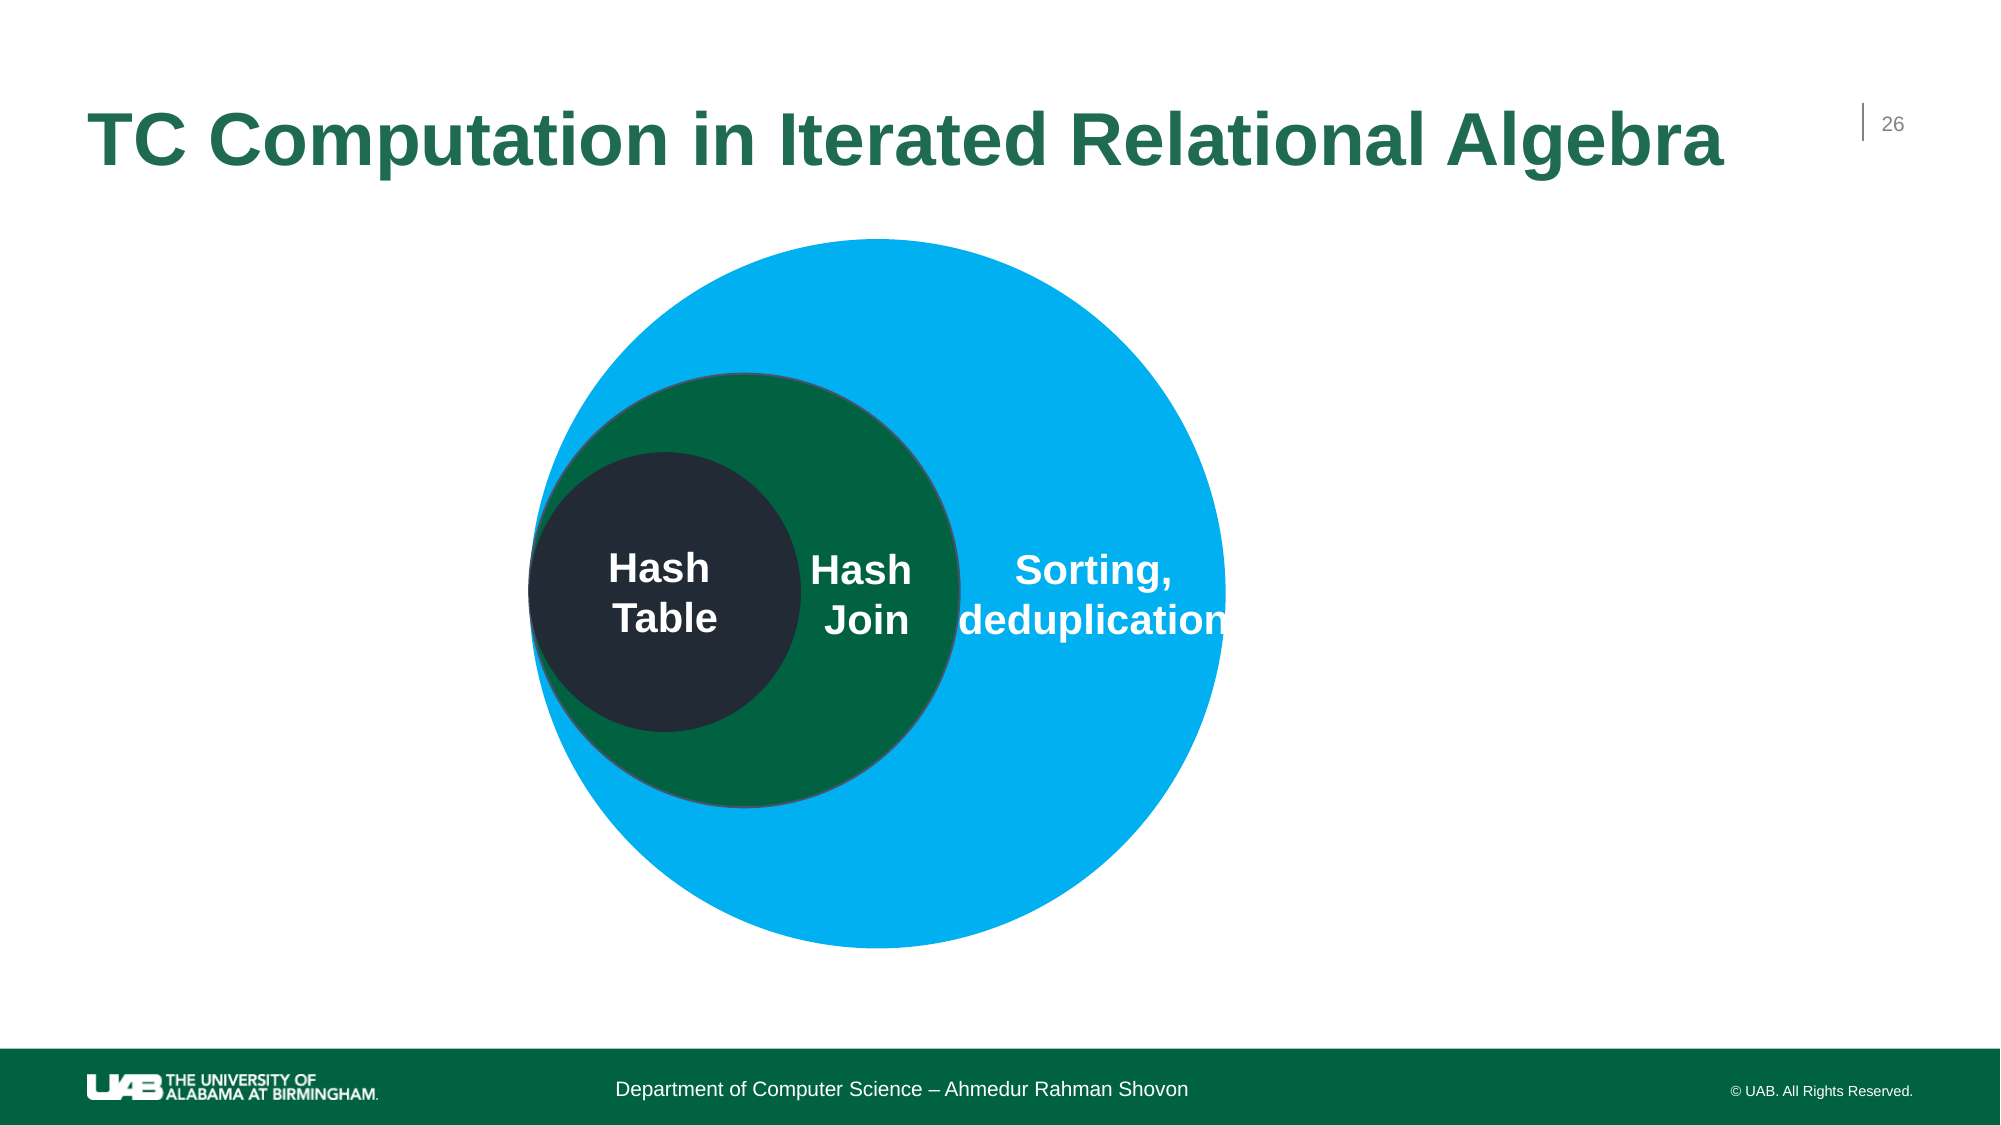

# TC Computation in Iterated Relational Algebra
26

Hash
Table
Sorting,
deduplication
Hash
Join
Department of Computer Science – Ahmedur Rahman Shovon